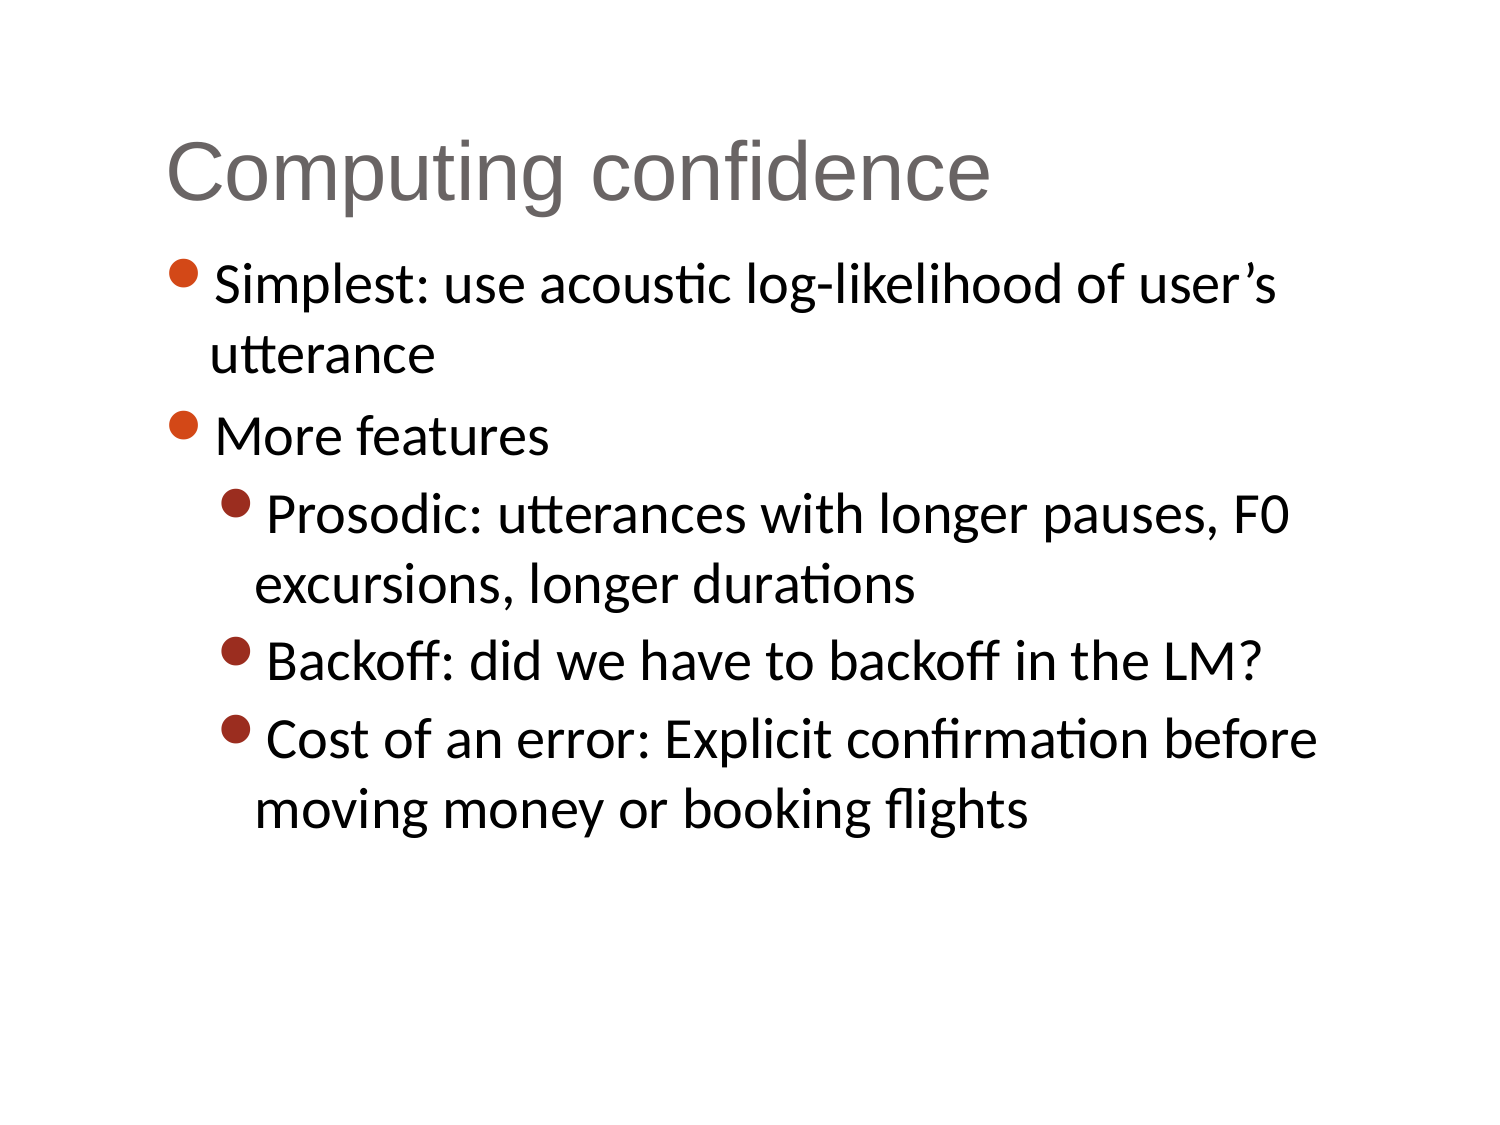

# Computing confidence
Simplest: use acoustic log-likelihood of user’s utterance
More features
Prosodic: utterances with longer pauses, F0 excursions, longer durations
Backoff: did we have to backoff in the LM?
Cost of an error: Explicit confirmation before moving money or booking flights